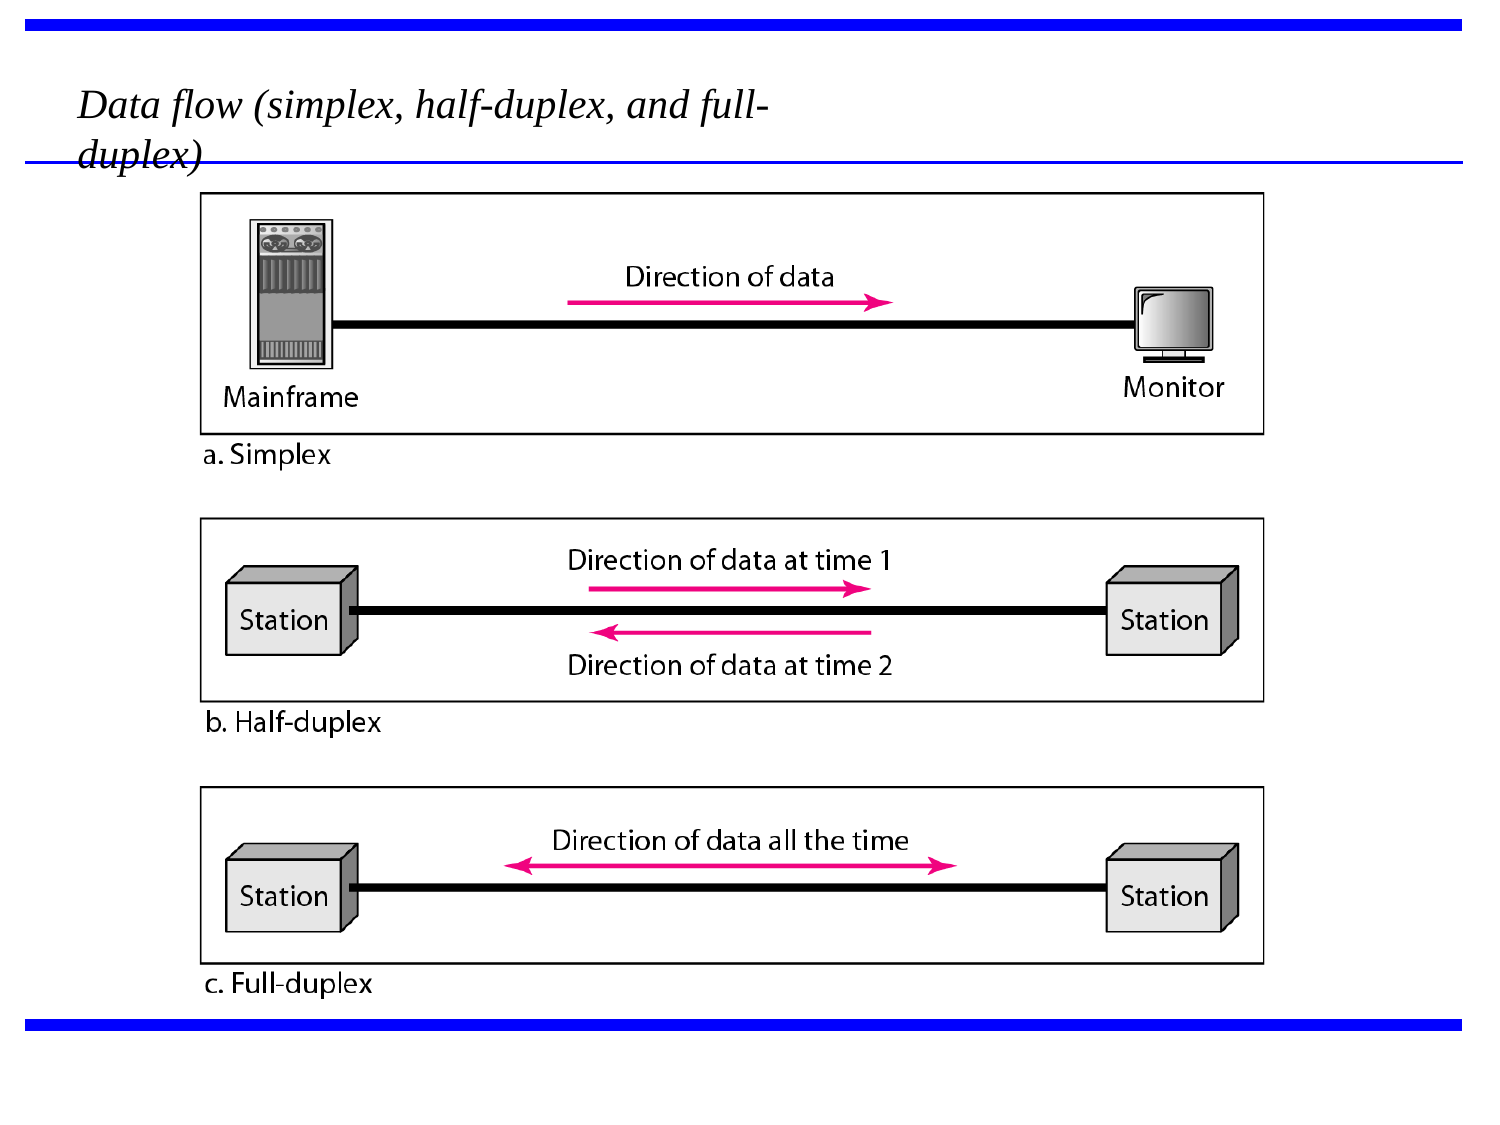

# Data flow (simplex, half-duplex, and full-duplex)